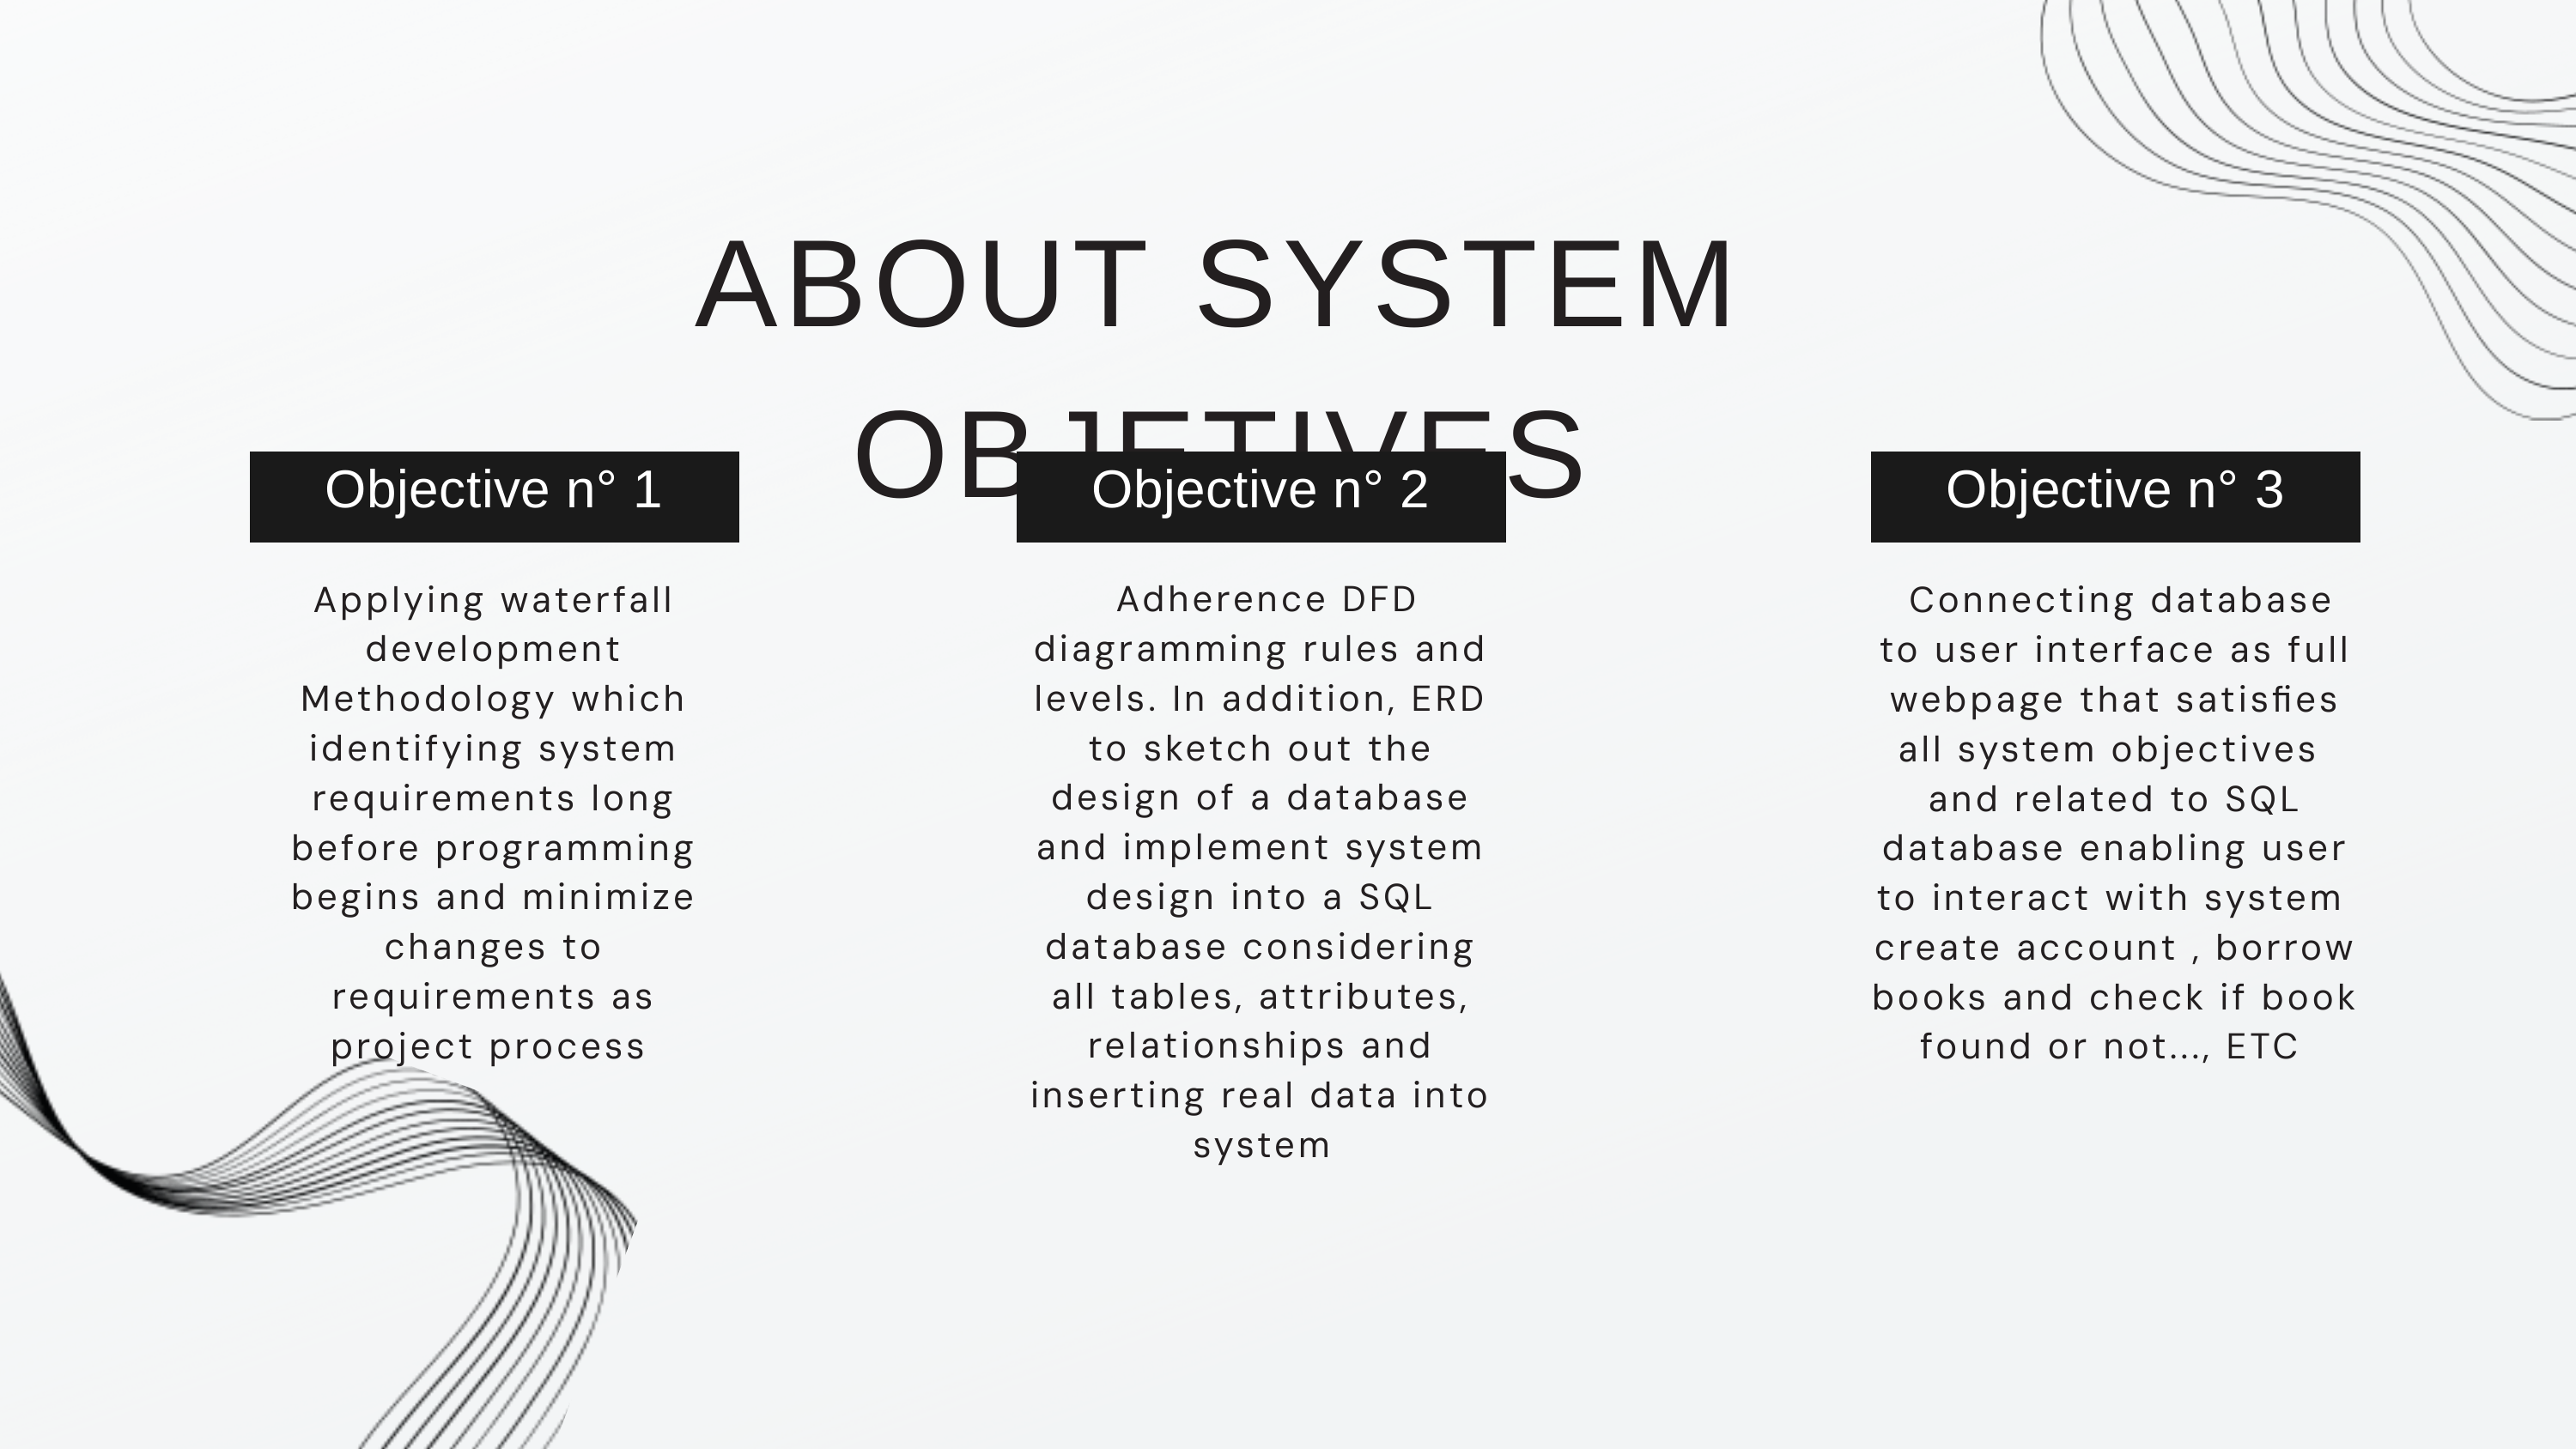

ABOUT SYSTEM OBJETIVES

Objective n° 1

Objective n° 2

Objective n° 3
Applying waterfall development Methodology which identifying system requirements long before programming begins and minimize changes to requirements as project process
 Adherence DFD diagramming rules and levels. In addition, ERD to sketch out the design of a database and implement system design into a SQL database considering all tables, attributes, relationships and inserting real data into system

 Connecting database to user interface as full webpage that satisfies all system objectives  and related to SQL database enabling user to interact with system
create account , borrow books and check if book found or not..., ETC